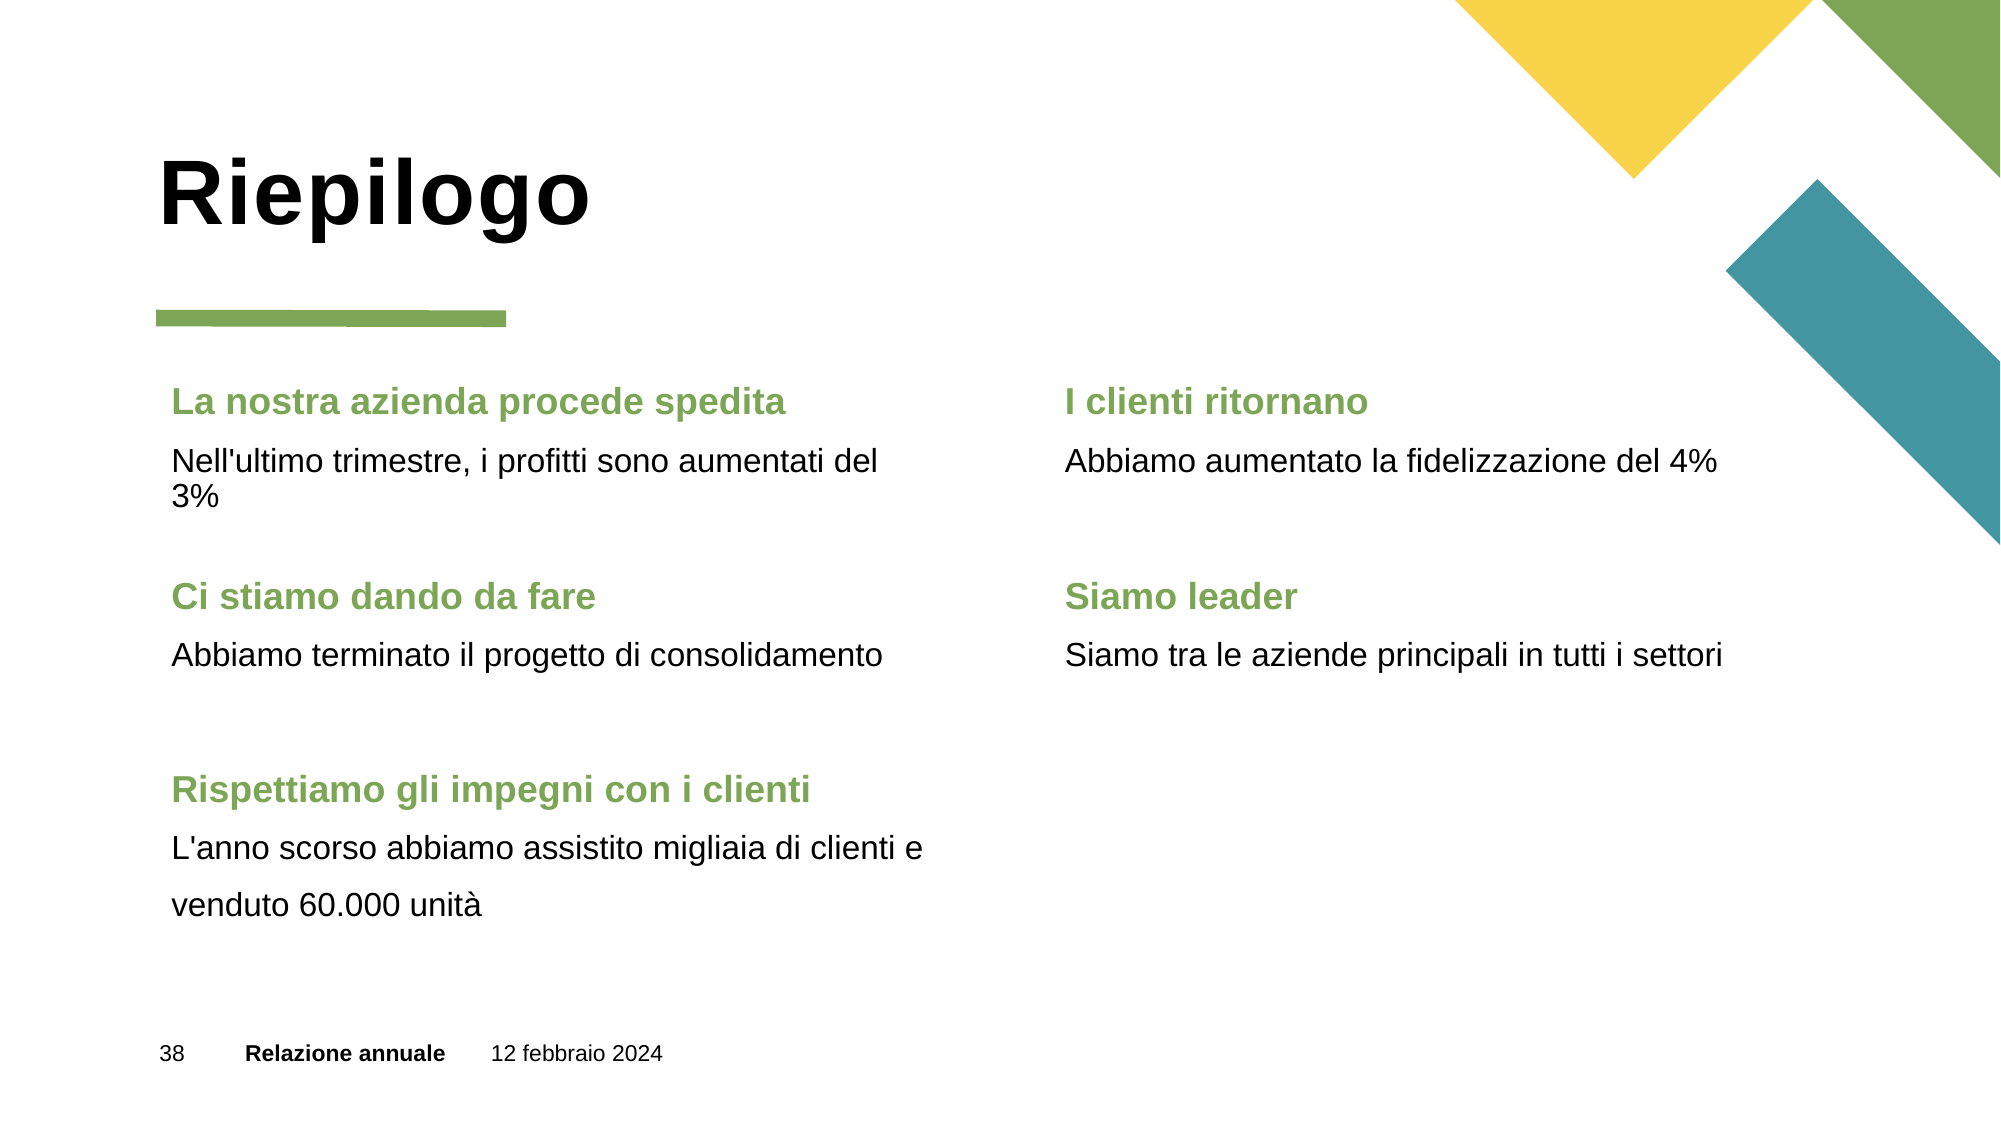

# Riepilogo
La nostra azienda procede spedita
I clienti ritornano
Nell'ultimo trimestre, i profitti sono aumentati del 3%
Abbiamo aumentato la fidelizzazione del 4%
Ci stiamo dando da fare
Siamo leader
Abbiamo terminato il progetto di consolidamento
Siamo tra le aziende principali in tutti i settori
Rispettiamo gli impegni con i clienti
L'anno scorso abbiamo assistito migliaia di clienti e
venduto 60.000 unità
38
Relazione annuale
12 febbraio 2024